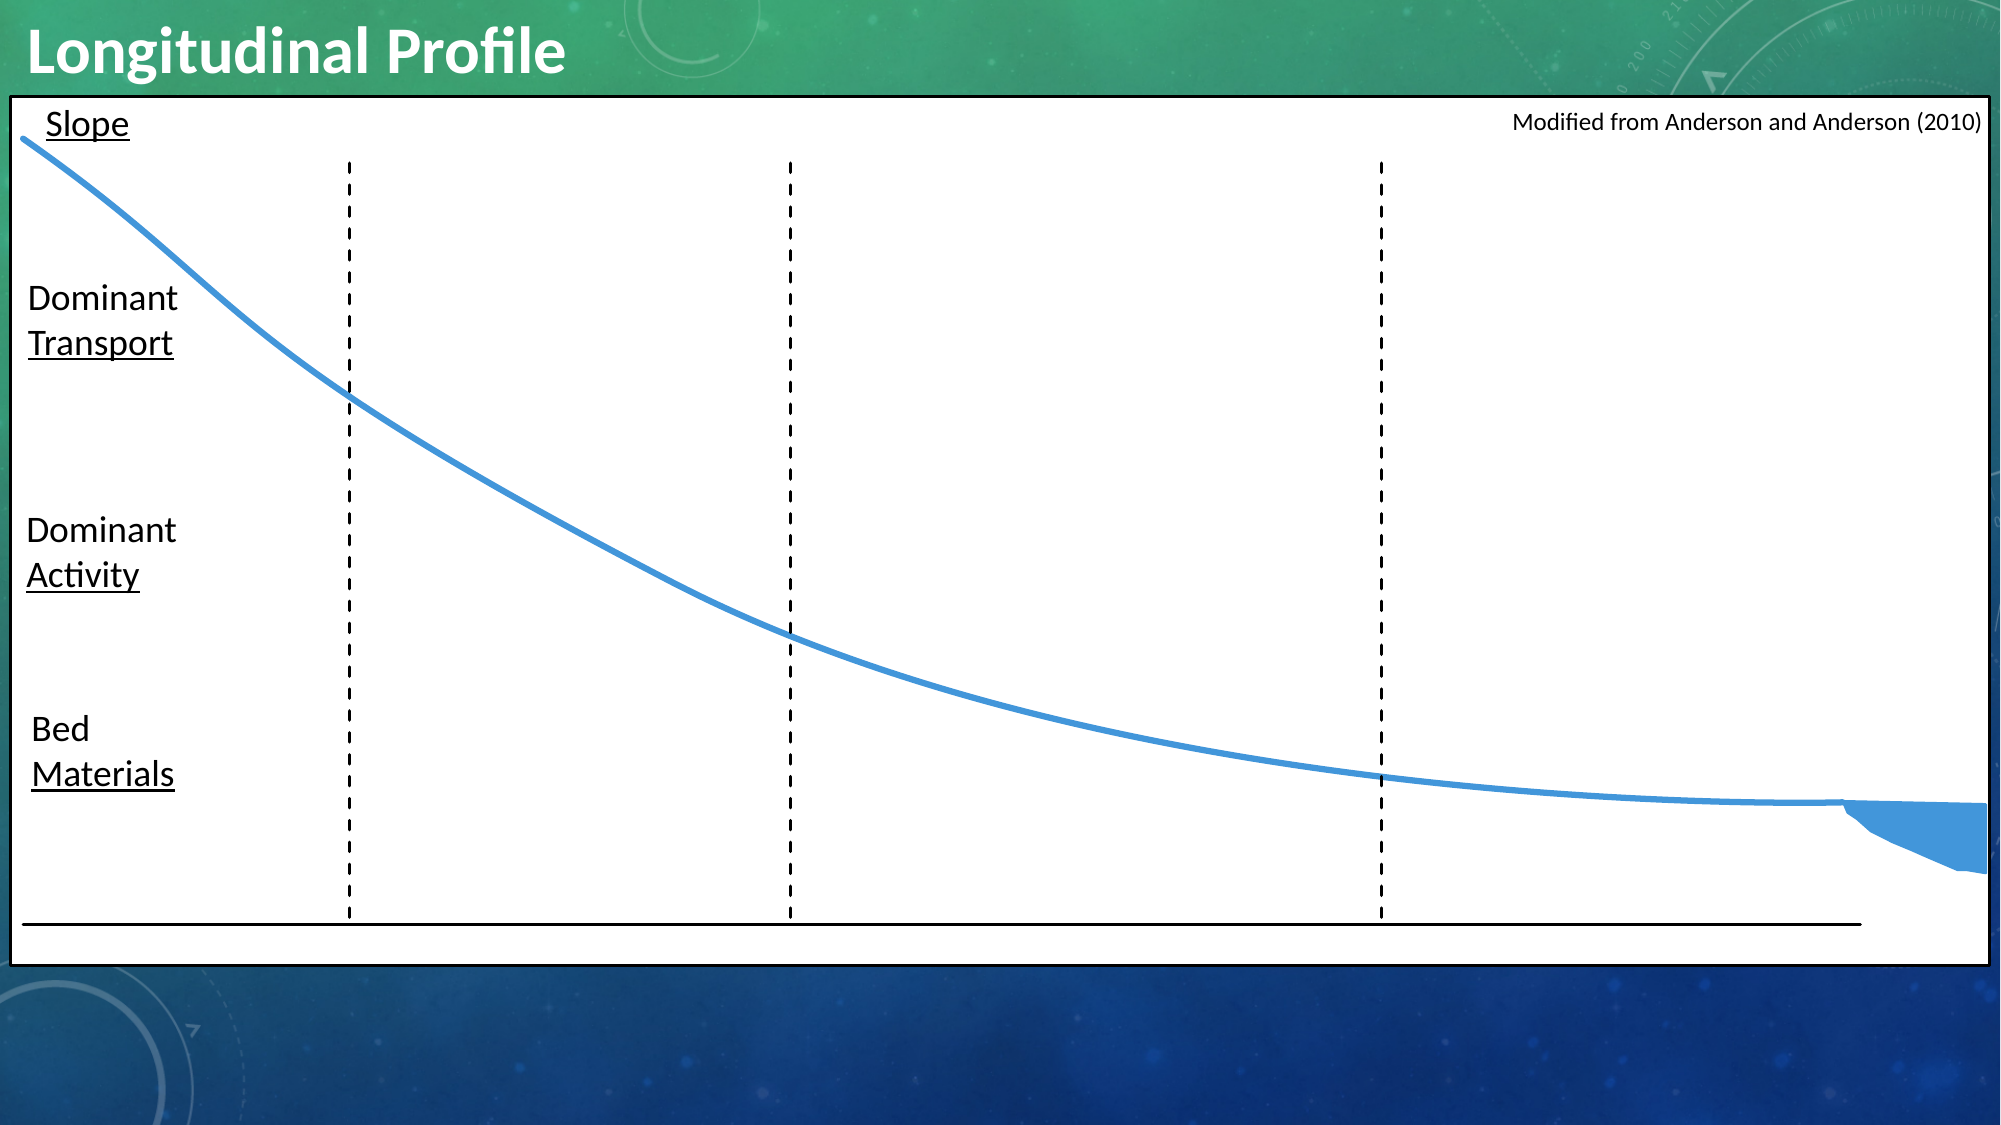

Longitudinal Profile
Slope
Boulders
Modified from Anderson and Anderson (2010)

Dominant
Transport
Dominant
Activity
Bed
Materials